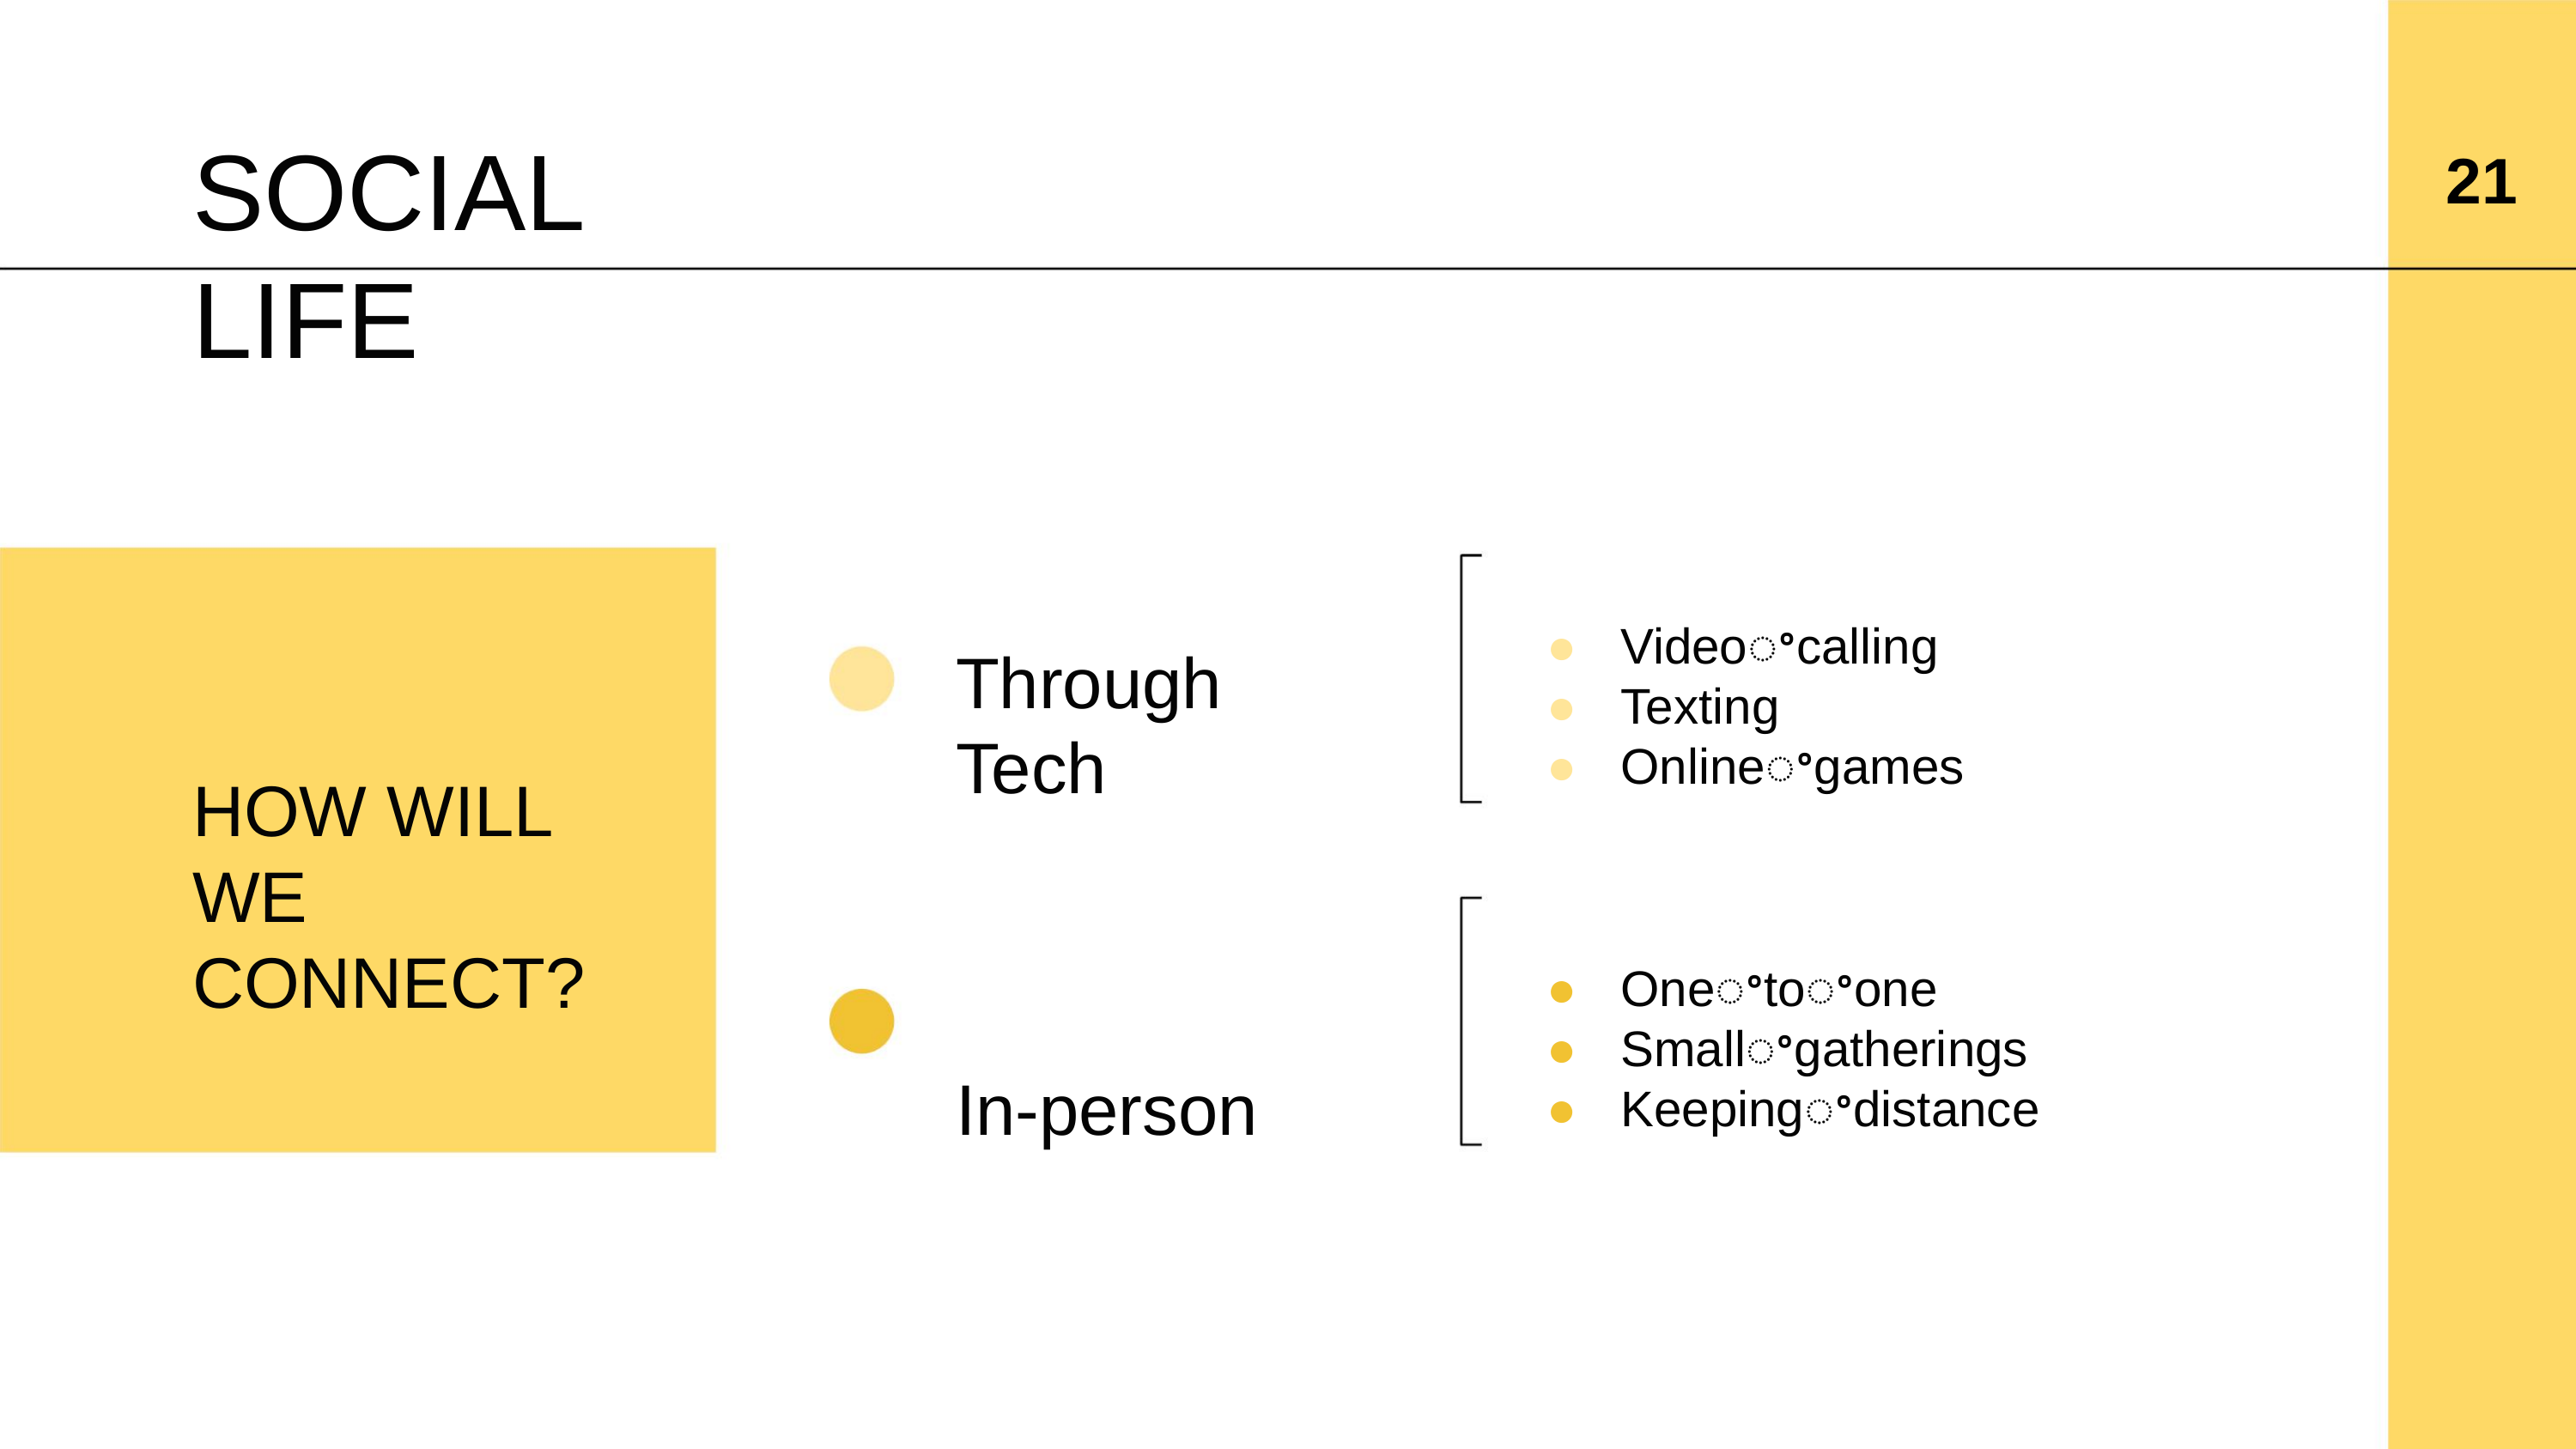

SOCIAL LIFE
21
● Videoꢀcalling
● Texting
● Onlineꢀgames
Through Tech
In-person
HOW WILL WE
CONNECT?
● Oneꢀtoꢀone
● Smallꢀgatherings
● Keepingꢀdistance